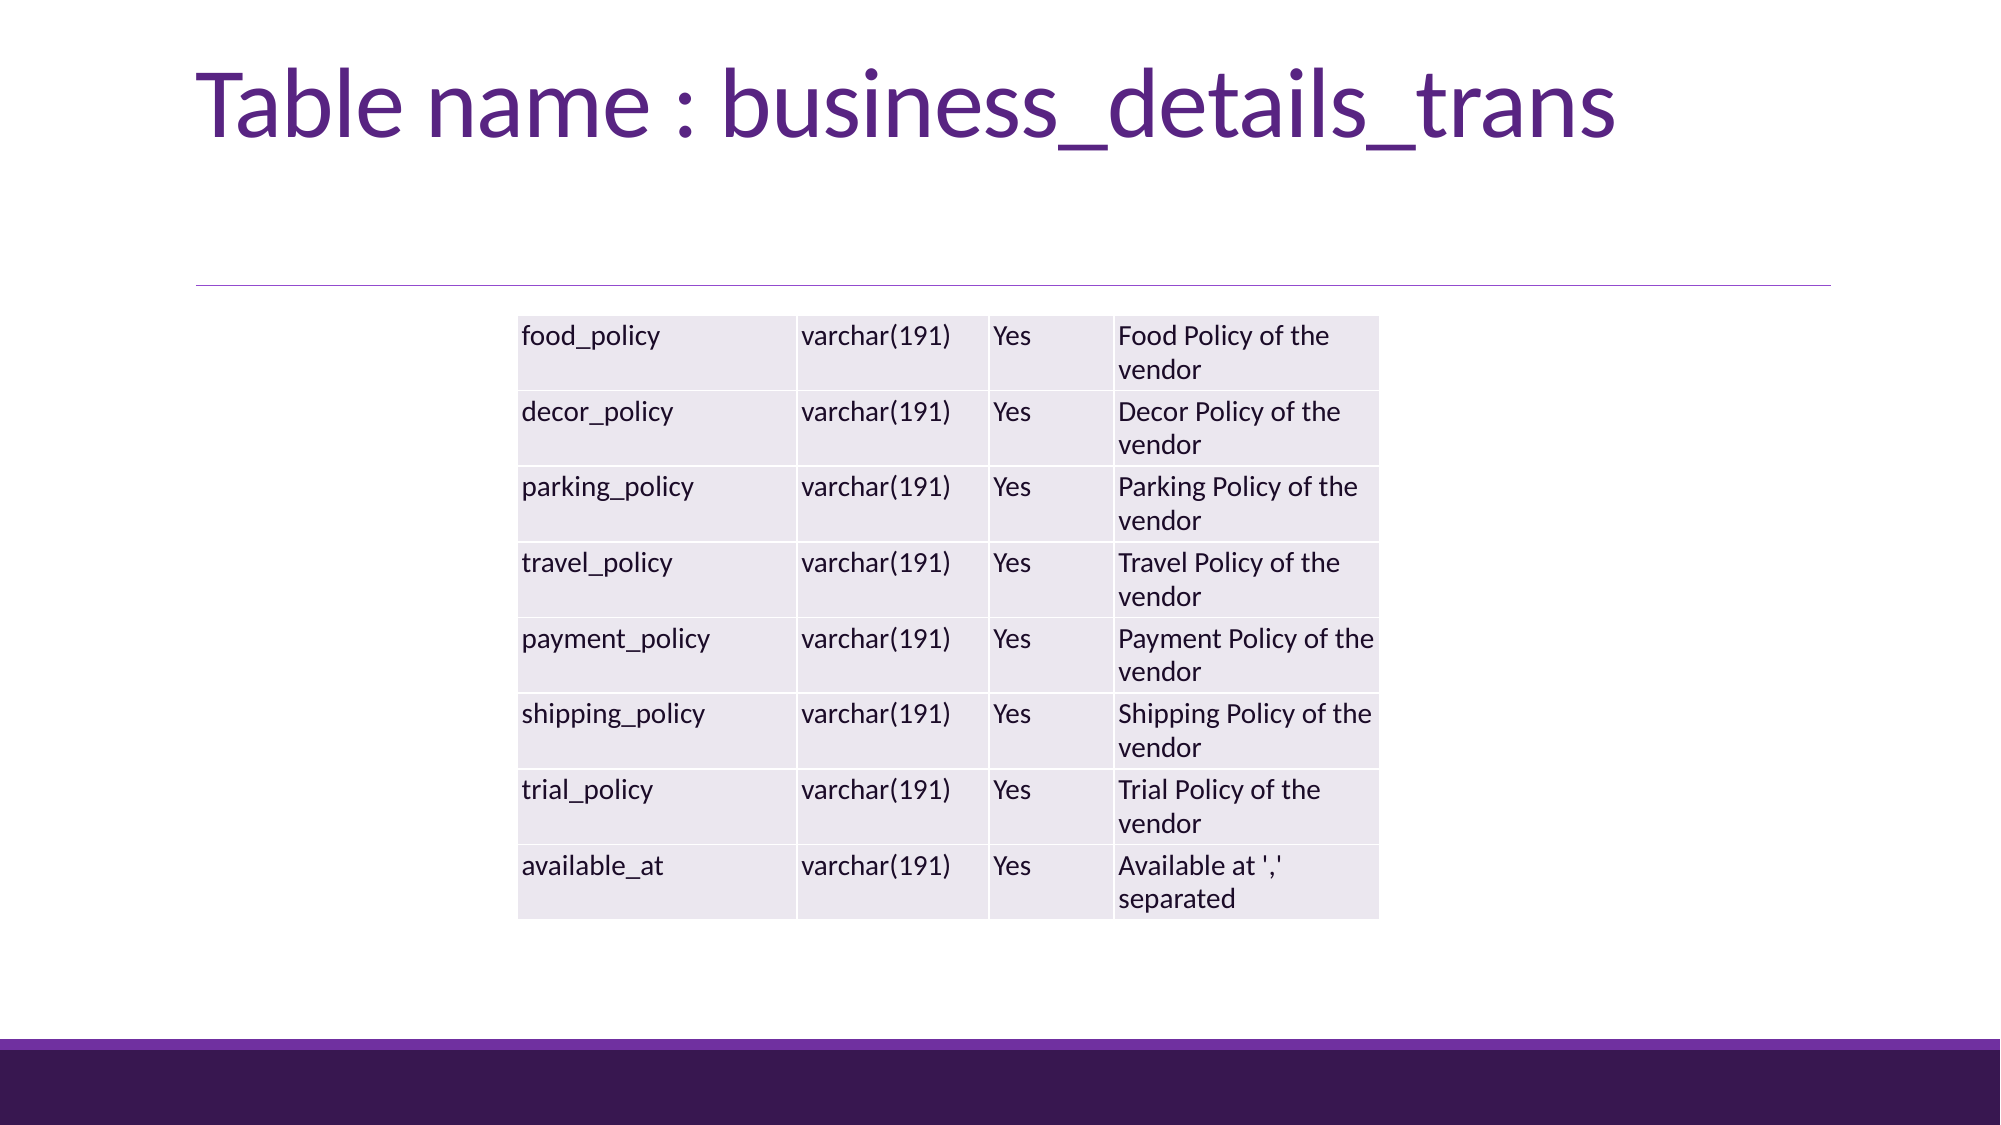

# Table name : business_details_trans
| food\_policy | varchar(191) | Yes | Food Policy of the vendor |
| --- | --- | --- | --- |
| decor\_policy | varchar(191) | Yes | Decor Policy of the vendor |
| parking\_policy | varchar(191) | Yes | Parking Policy of the vendor |
| travel\_policy | varchar(191) | Yes | Travel Policy of the vendor |
| payment\_policy | varchar(191) | Yes | Payment Policy of the vendor |
| shipping\_policy | varchar(191) | Yes | Shipping Policy of the vendor |
| trial\_policy | varchar(191) | Yes | Trial Policy of the vendor |
| available\_at | varchar(191) | Yes | Available at ',' separated |